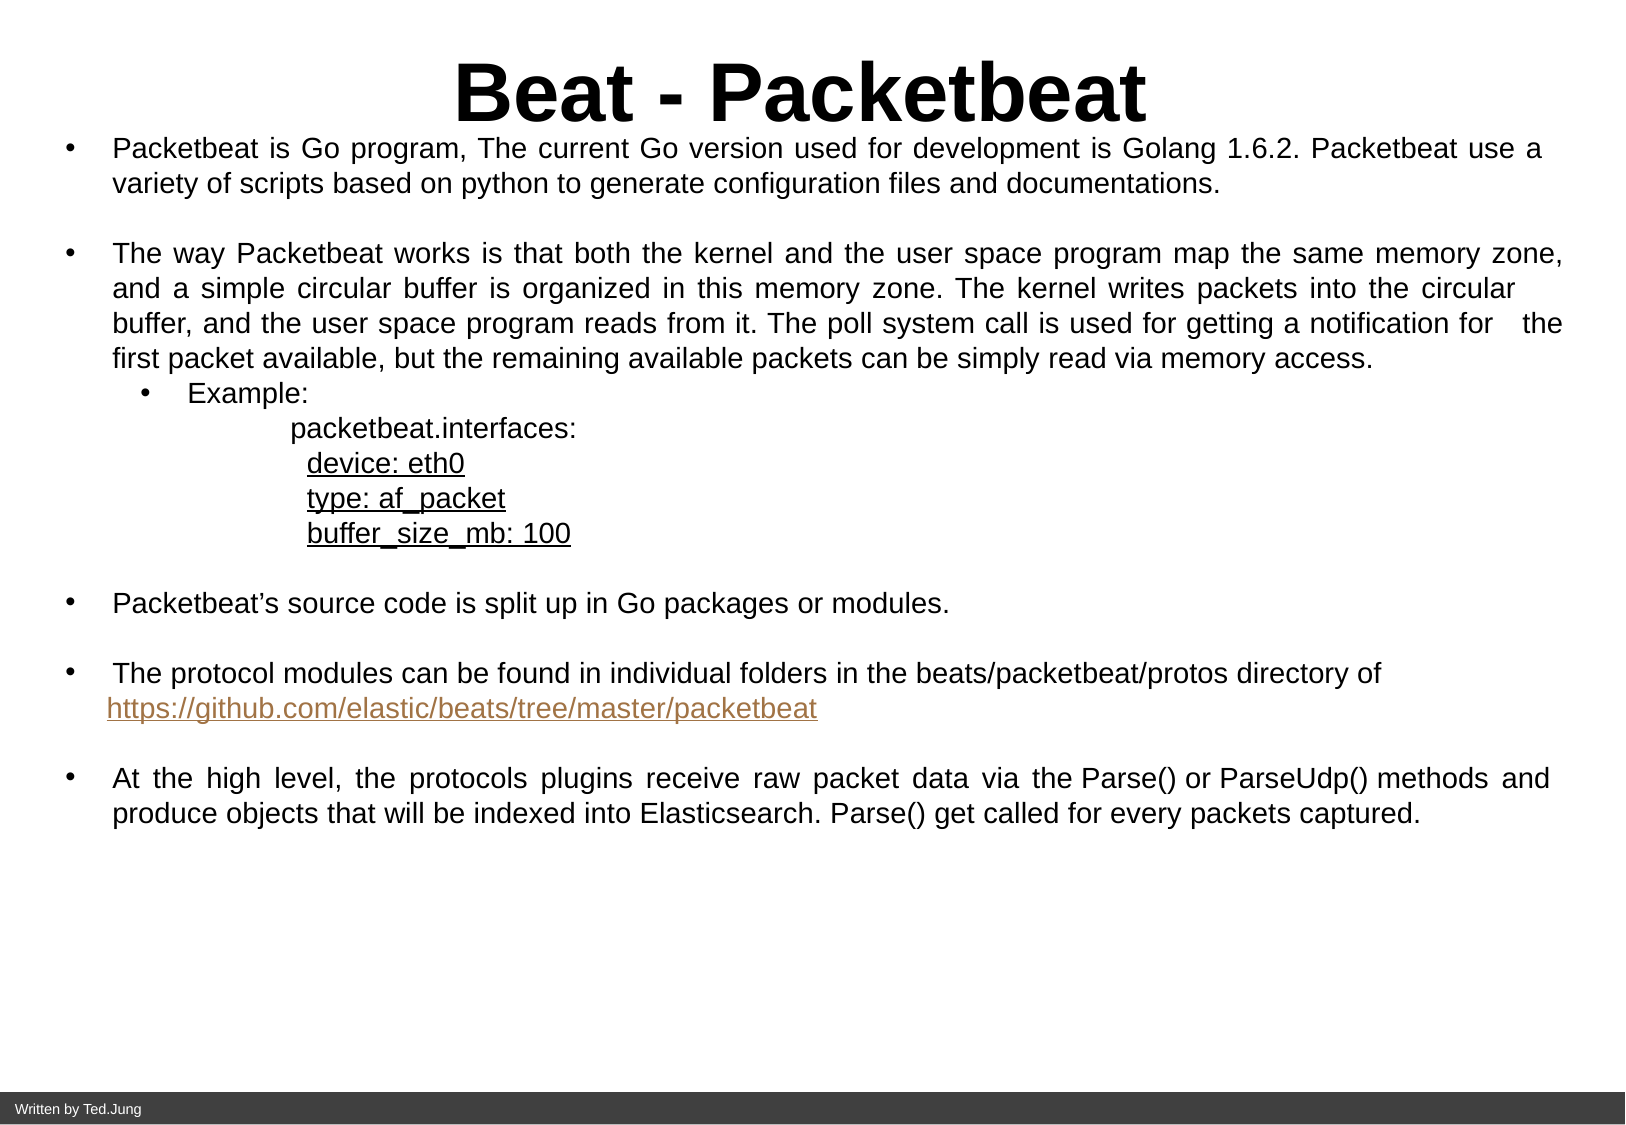

Beat - Packetbeat
Packetbeat is Go program, The current Go version used for development is Golang 1.6.2. Packetbeat use a   variety of scripts based on python to generate configuration files and documentations.

The way Packetbeat works is that both the kernel and the user space program map the same memory zone, and a simple circular buffer is organized in this memory zone. The kernel writes packets into the circular     buffer, and the user space program reads from it. The poll system call is used for getting a notification for   the first packet available, but the remaining available packets can be simply read via memory access.
Example:
packetbeat.interfaces:
  device: eth0
  type: af_packet
  buffer_size_mb: 100

Packetbeat’s source code is split up in Go packages or modules.

The protocol modules can be found in individual folders in the beats/packetbeat/protos directory of
     https://github.com/elastic/beats/tree/master/packetbeat

At the high level, the protocols plugins receive raw packet data via the Parse() or ParseUdp() methods and  produce objects that will be indexed into Elasticsearch. Parse() get called for every packets captured.